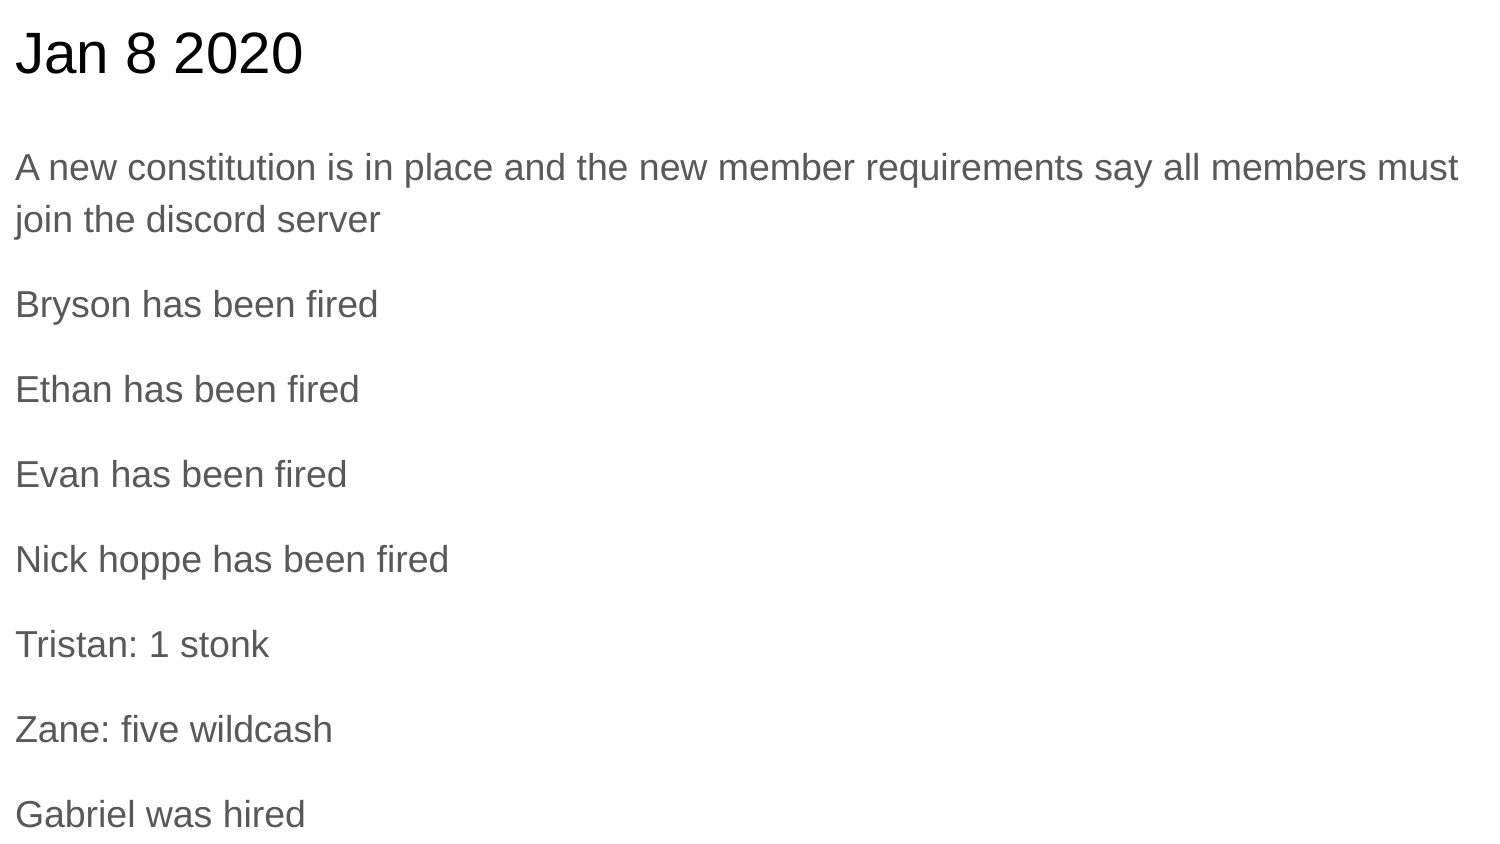

# Jan 8 2020
A new constitution is in place and the new member requirements say all members must join the discord server
Bryson has been fired
Ethan has been fired
Evan has been fired
Nick hoppe has been fired
Tristan: 1 stonk
Zane: five wildcash
Gabriel was hired